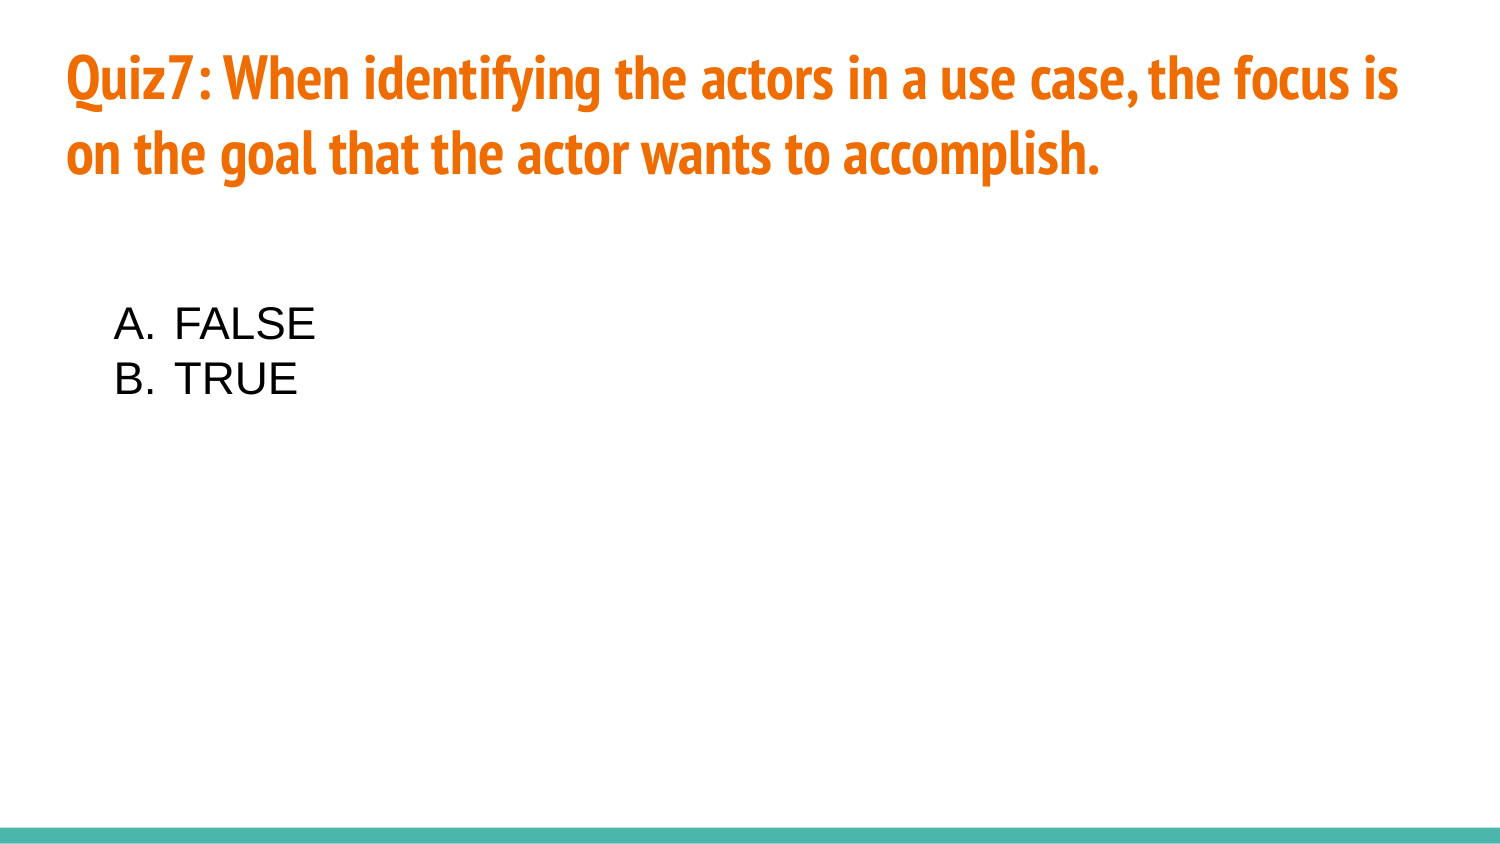

# Quiz7: When identifying the actors in a use case, the focus is on the goal that the actor wants to accomplish.

FALSE
TRUE